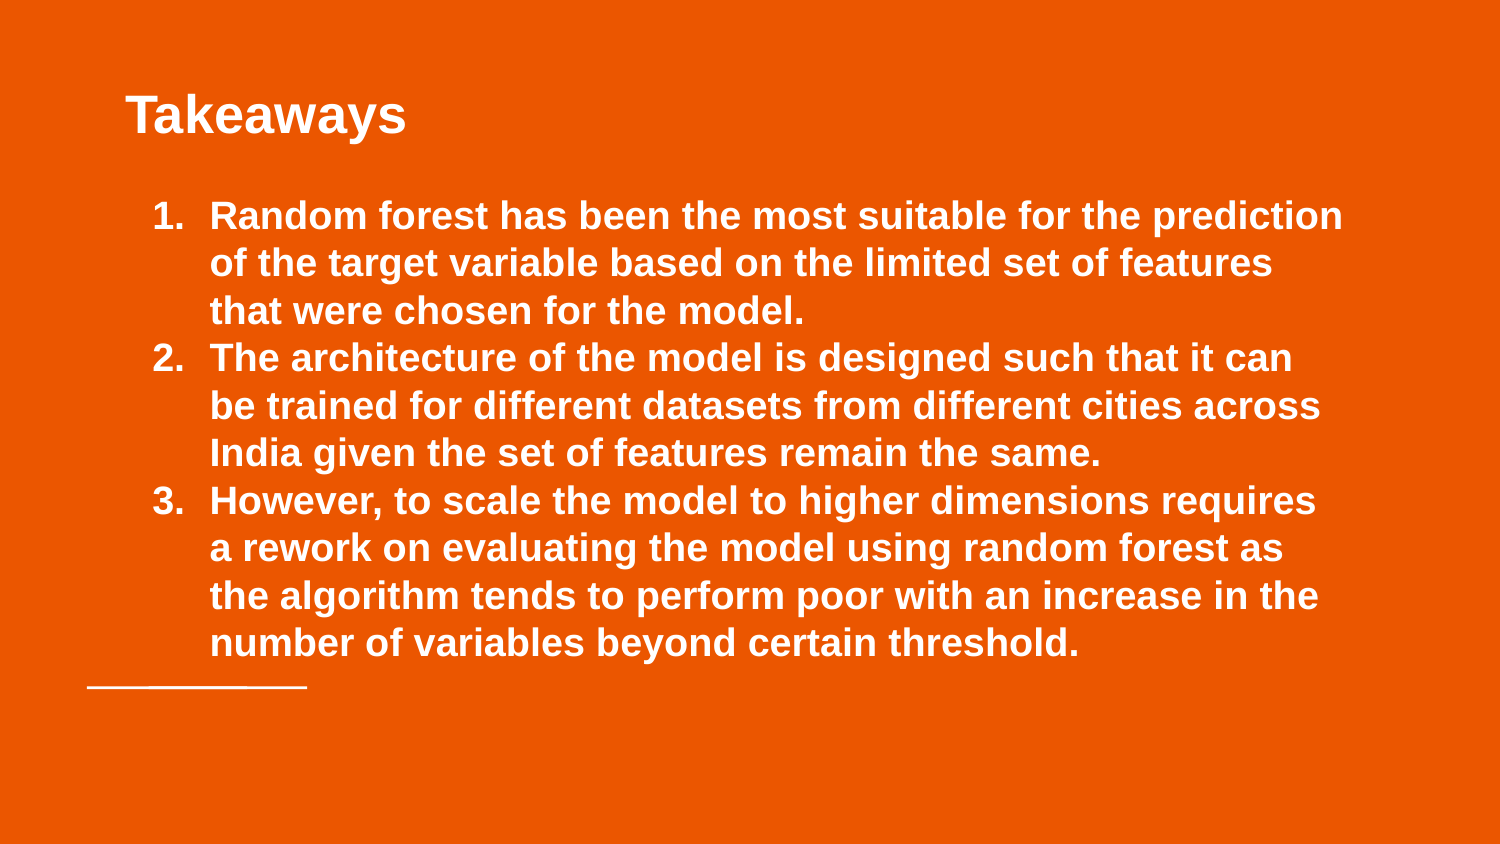

Takeaways
# Random forest has been the most suitable for the prediction of the target variable based on the limited set of features that were chosen for the model.
The architecture of the model is designed such that it can be trained for different datasets from different cities across India given the set of features remain the same.
However, to scale the model to higher dimensions requires a rework on evaluating the model using random forest as the algorithm tends to perform poor with an increase in the number of variables beyond certain threshold.